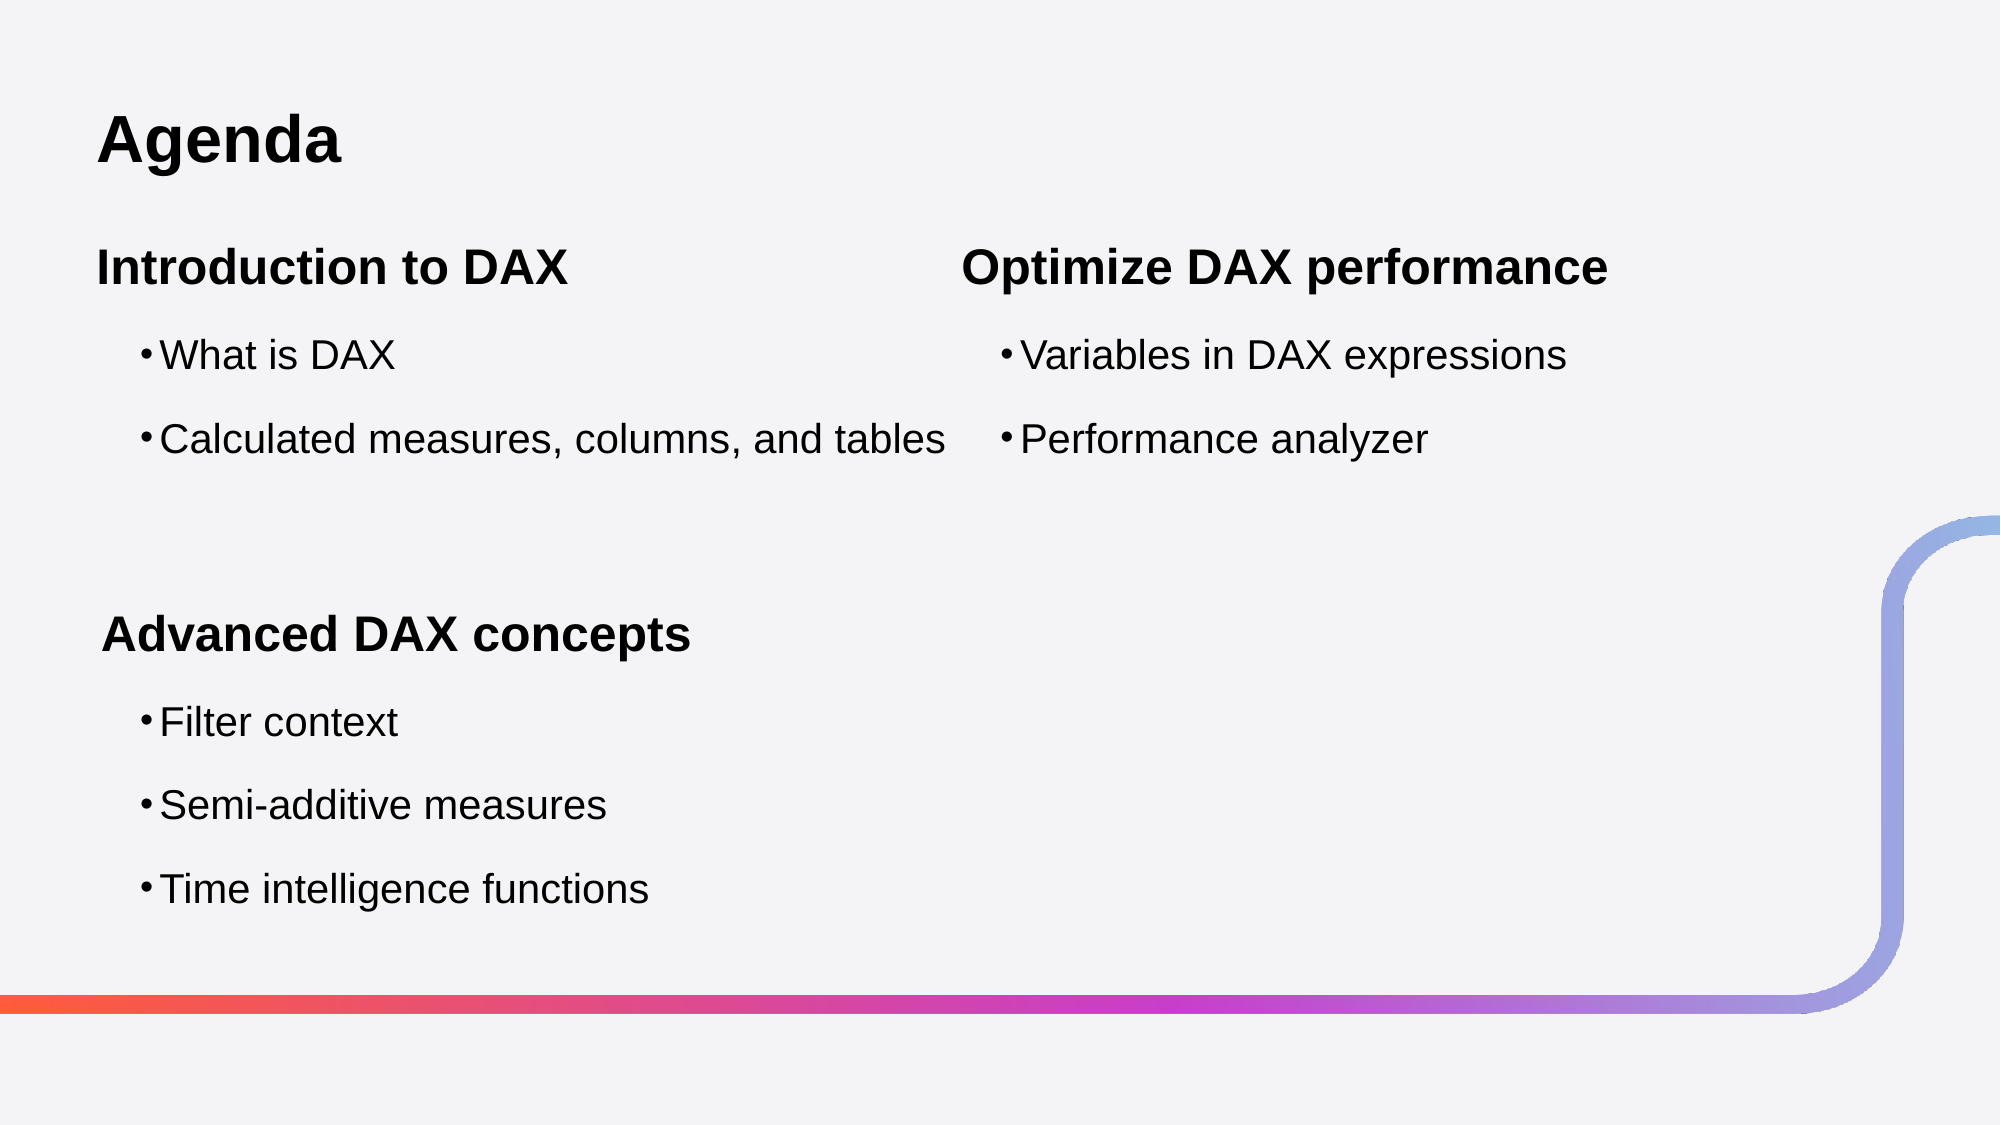

# Agenda
Introduction to DAX
What is DAX
Calculated measures, columns, and tables

Advanced DAX concepts
Filter context
Semi-additive measures
Time intelligence functions
Optimize DAX performance
Variables in DAX expressions
Performance analyzer